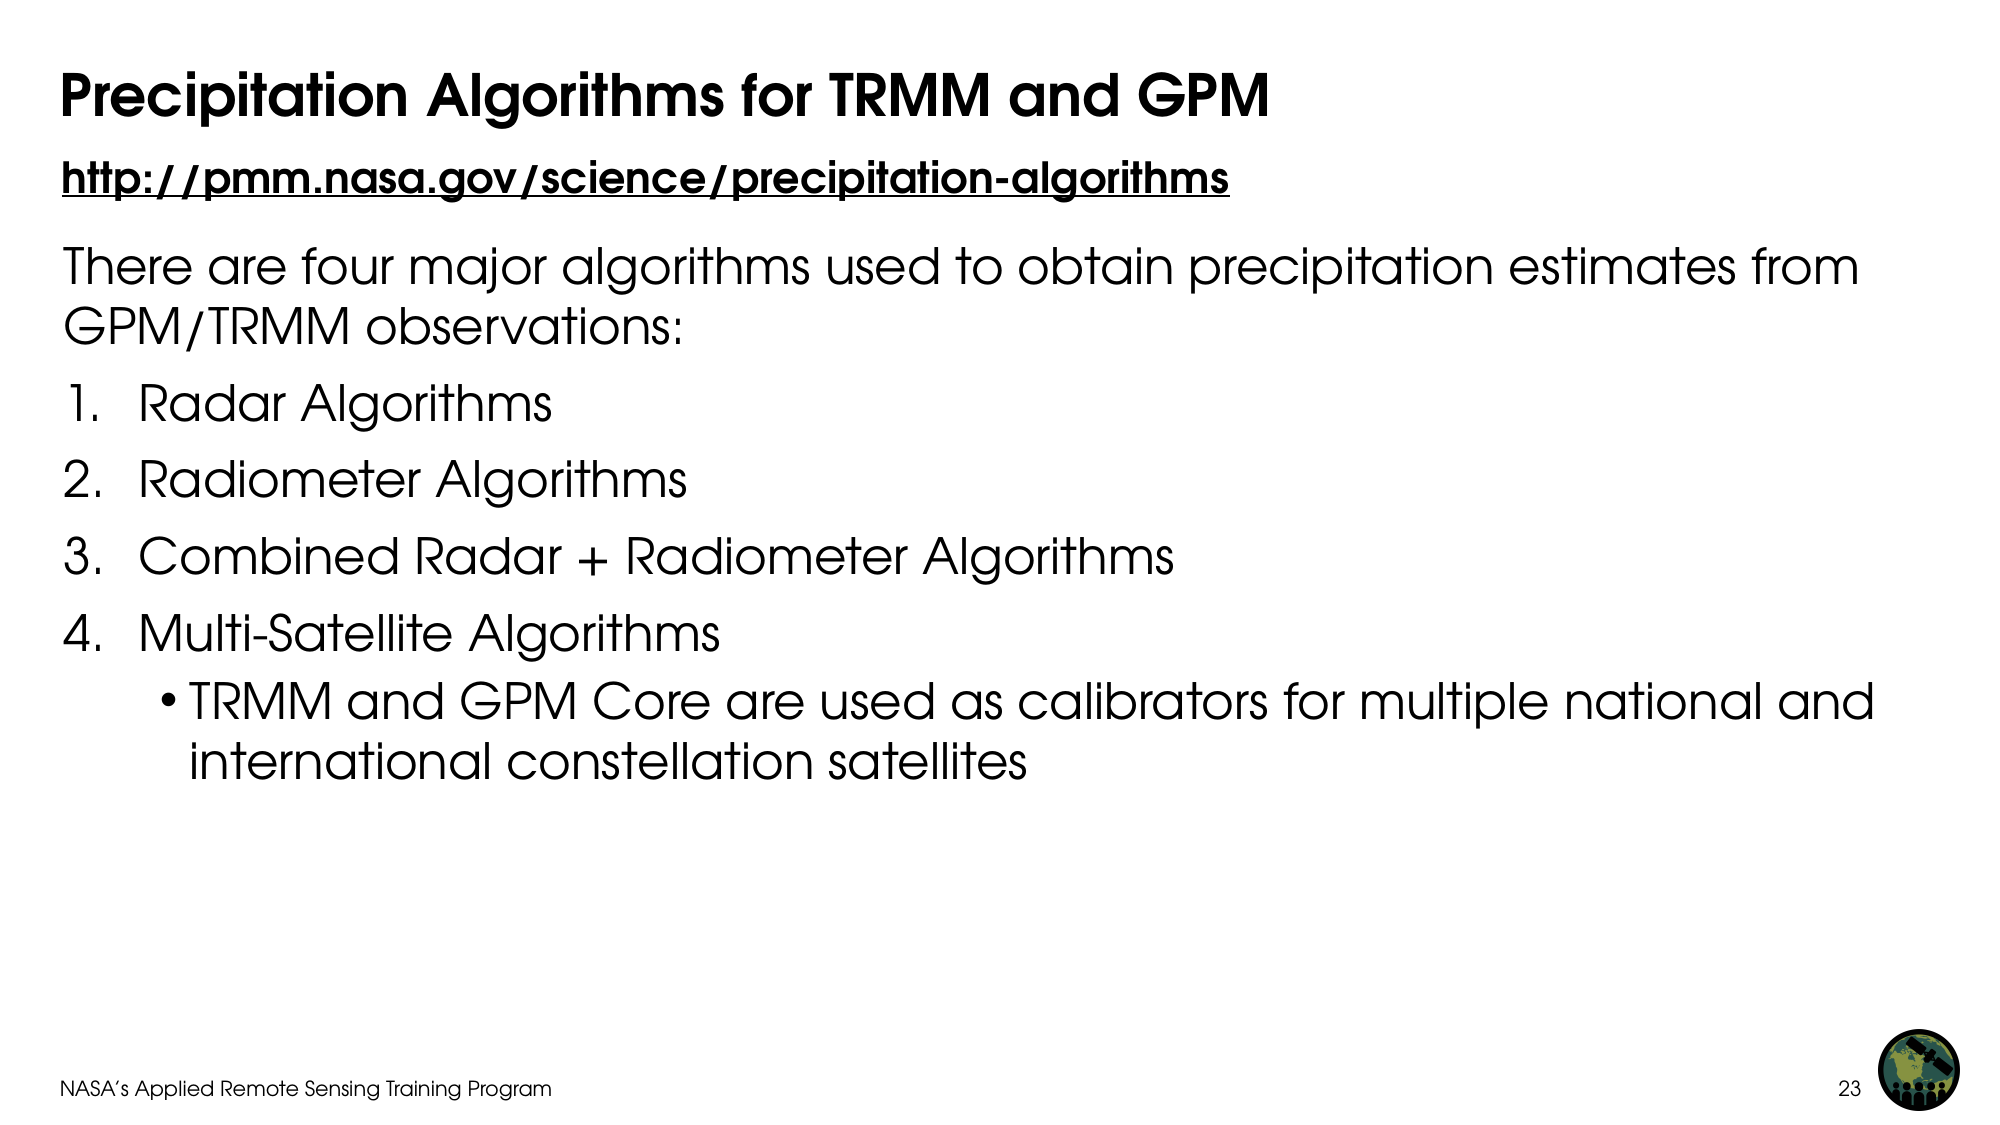

# Precipitation Algorithms for TRMM and GPM
http://pmm.nasa.gov/science/precipitation-algorithms
There are four major algorithms used to obtain precipitation estimates from GPM/TRMM observations:
Radar Algorithms
Radiometer Algorithms
Combined Radar + Radiometer Algorithms
Multi-Satellite Algorithms
TRMM and GPM Core are used as calibrators for multiple national and international constellation satellites